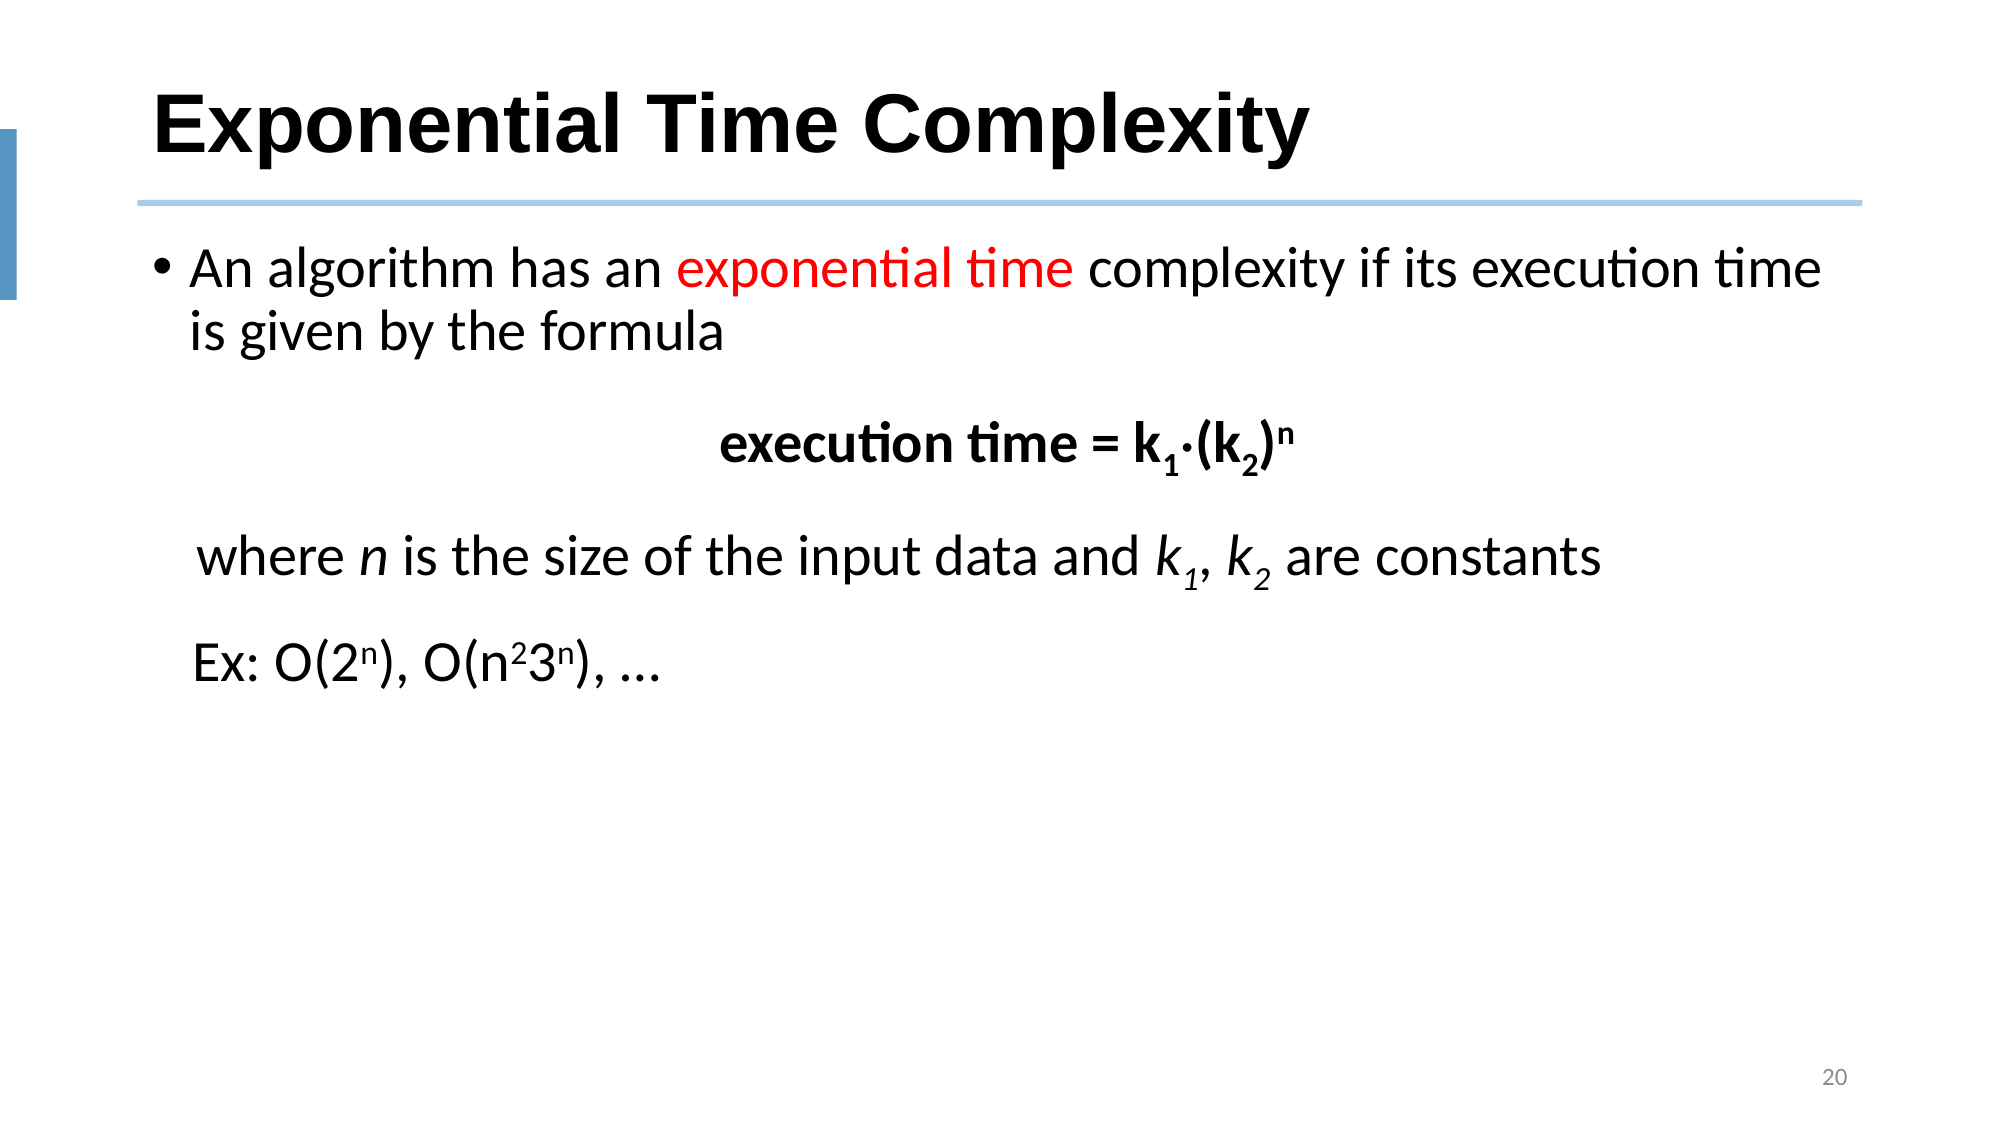

# Exponential Time Complexity
An algorithm has an exponential time complexity if its execution time is given by the formula
 execution time = k1·(k2)n
   where n is the size of the input data and k1, k2  are constants
   Ex: O(2n), O(n23n), …

20